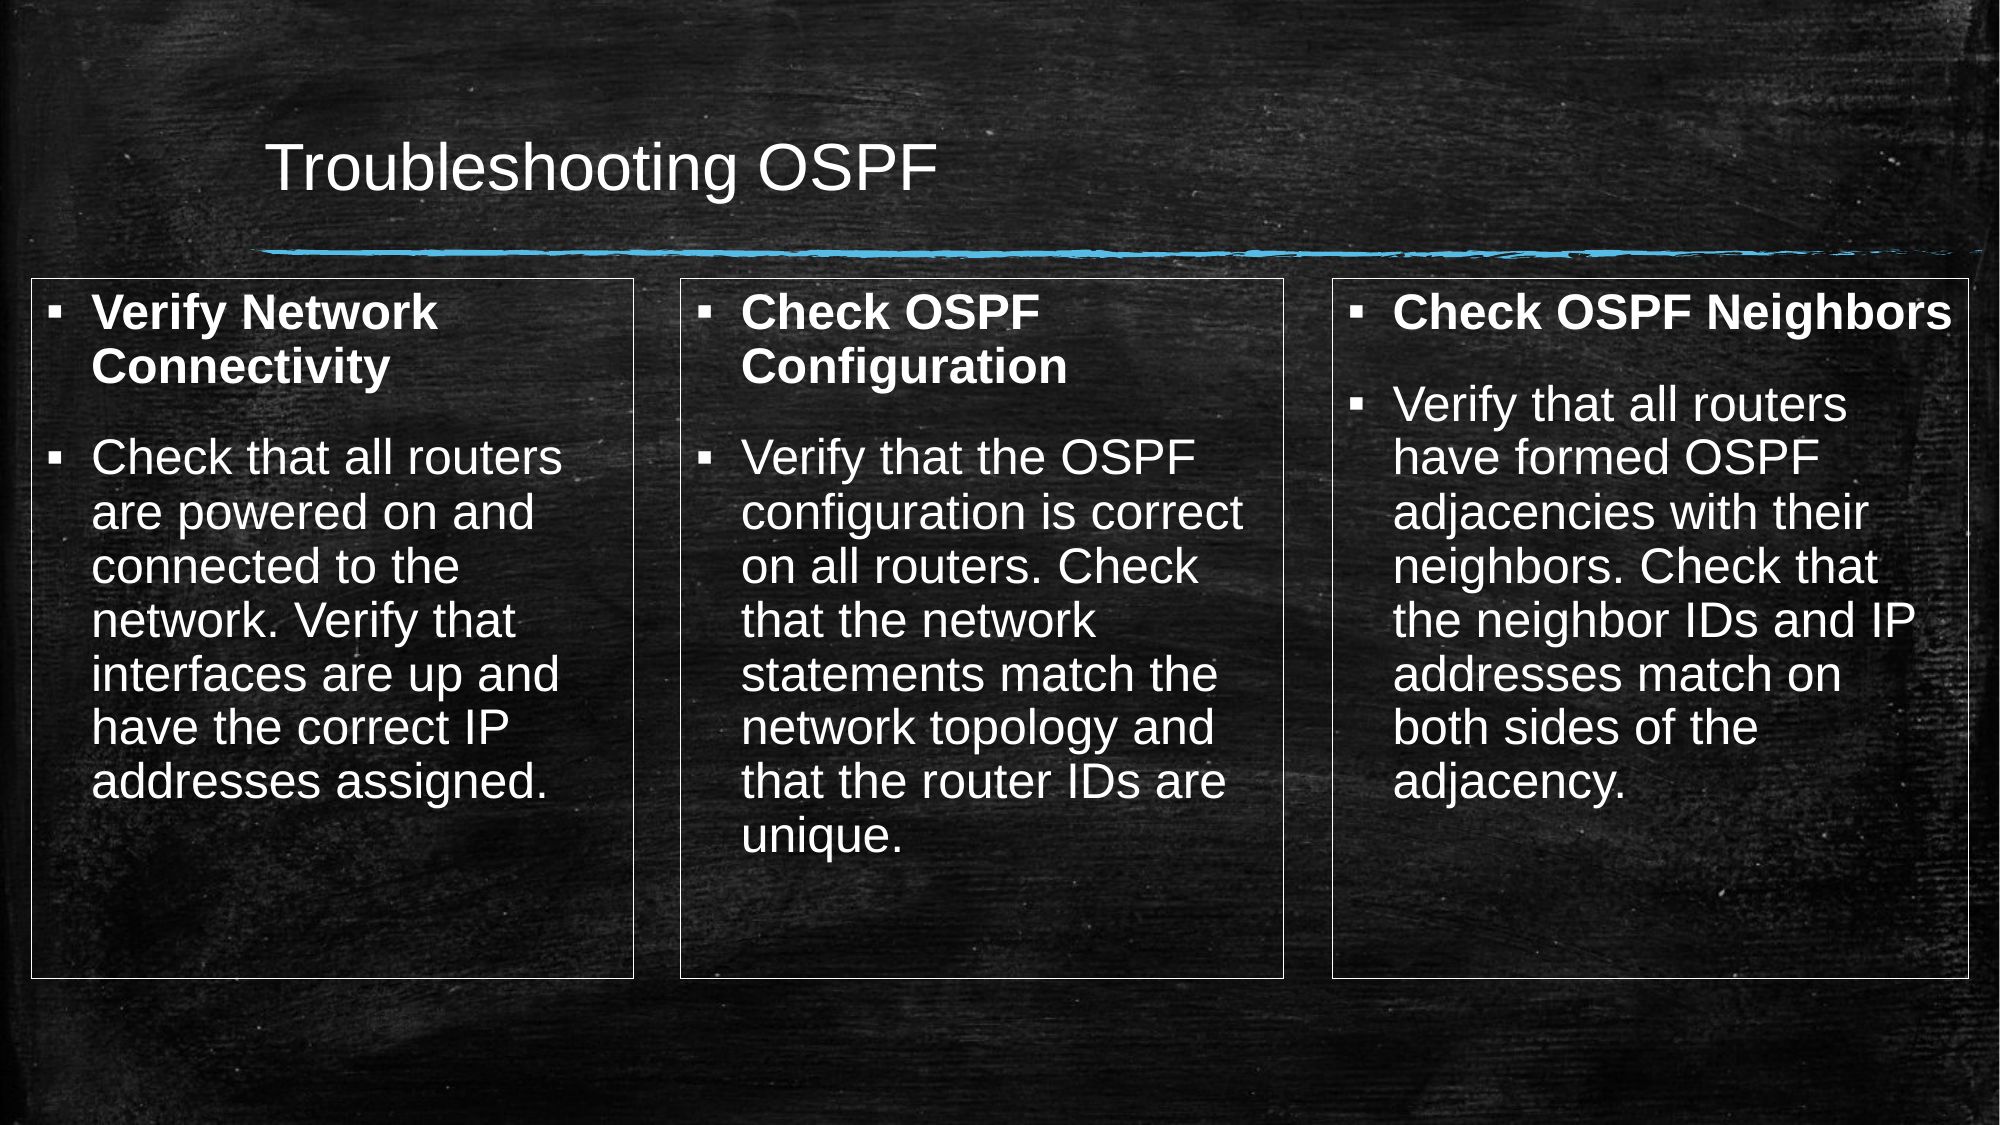

# Troubleshooting OSPF
Verify Network Connectivity
Check that all routers are powered on and connected to the network. Verify that interfaces are up and have the correct IP addresses assigned.

Check OSPF Configuration
Verify that the OSPF configuration is correct on all routers. Check that the network statements match the network topology and that the router IDs are unique.

Check OSPF Neighbors
Verify that all routers have formed OSPF adjacencies with their neighbors. Check that the neighbor IDs and IP addresses match on both sides of the adjacency.